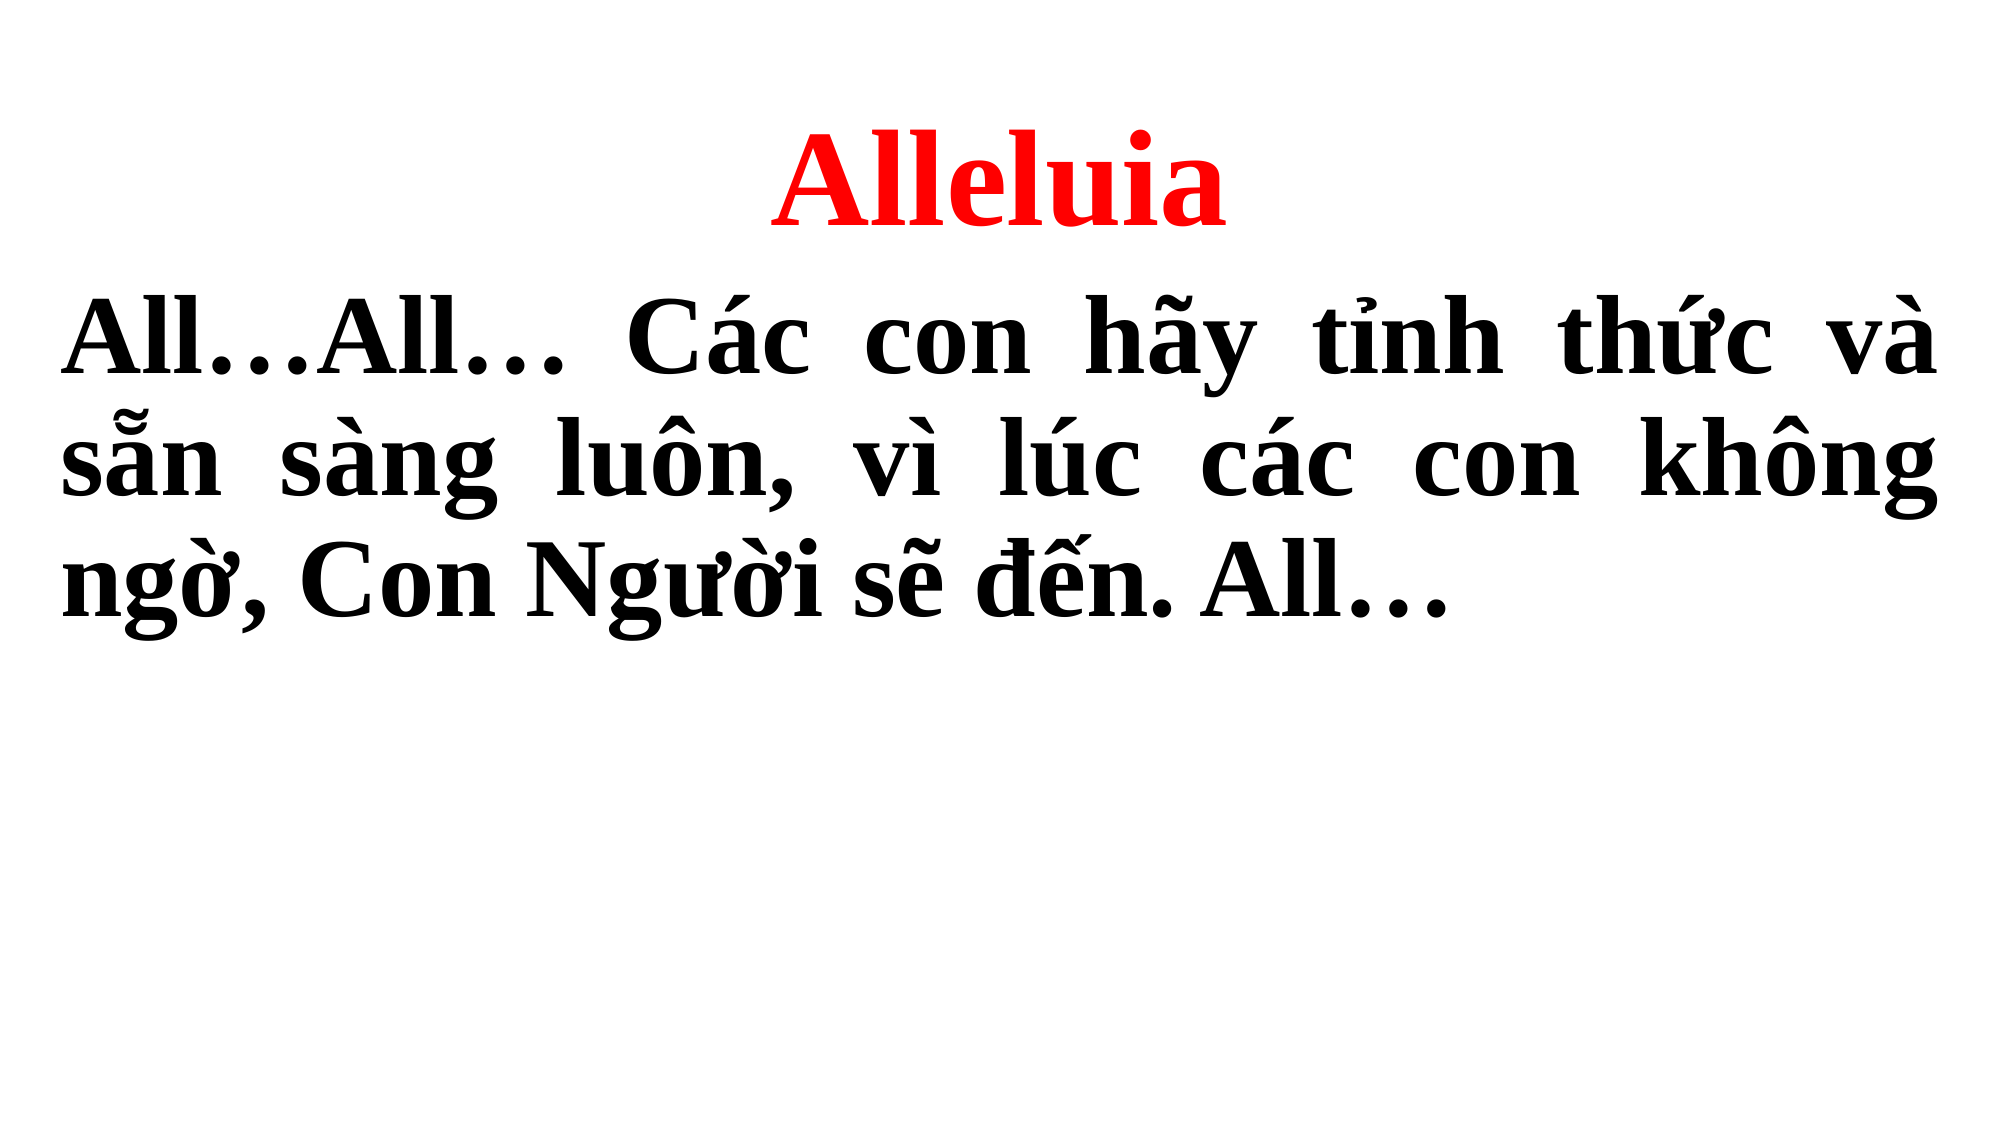

Alleluia
All…All… Các con hãy tỉnh thức và sẵn sàng luôn, vì lúc các con không ngờ, Con Người sẽ đến. All…